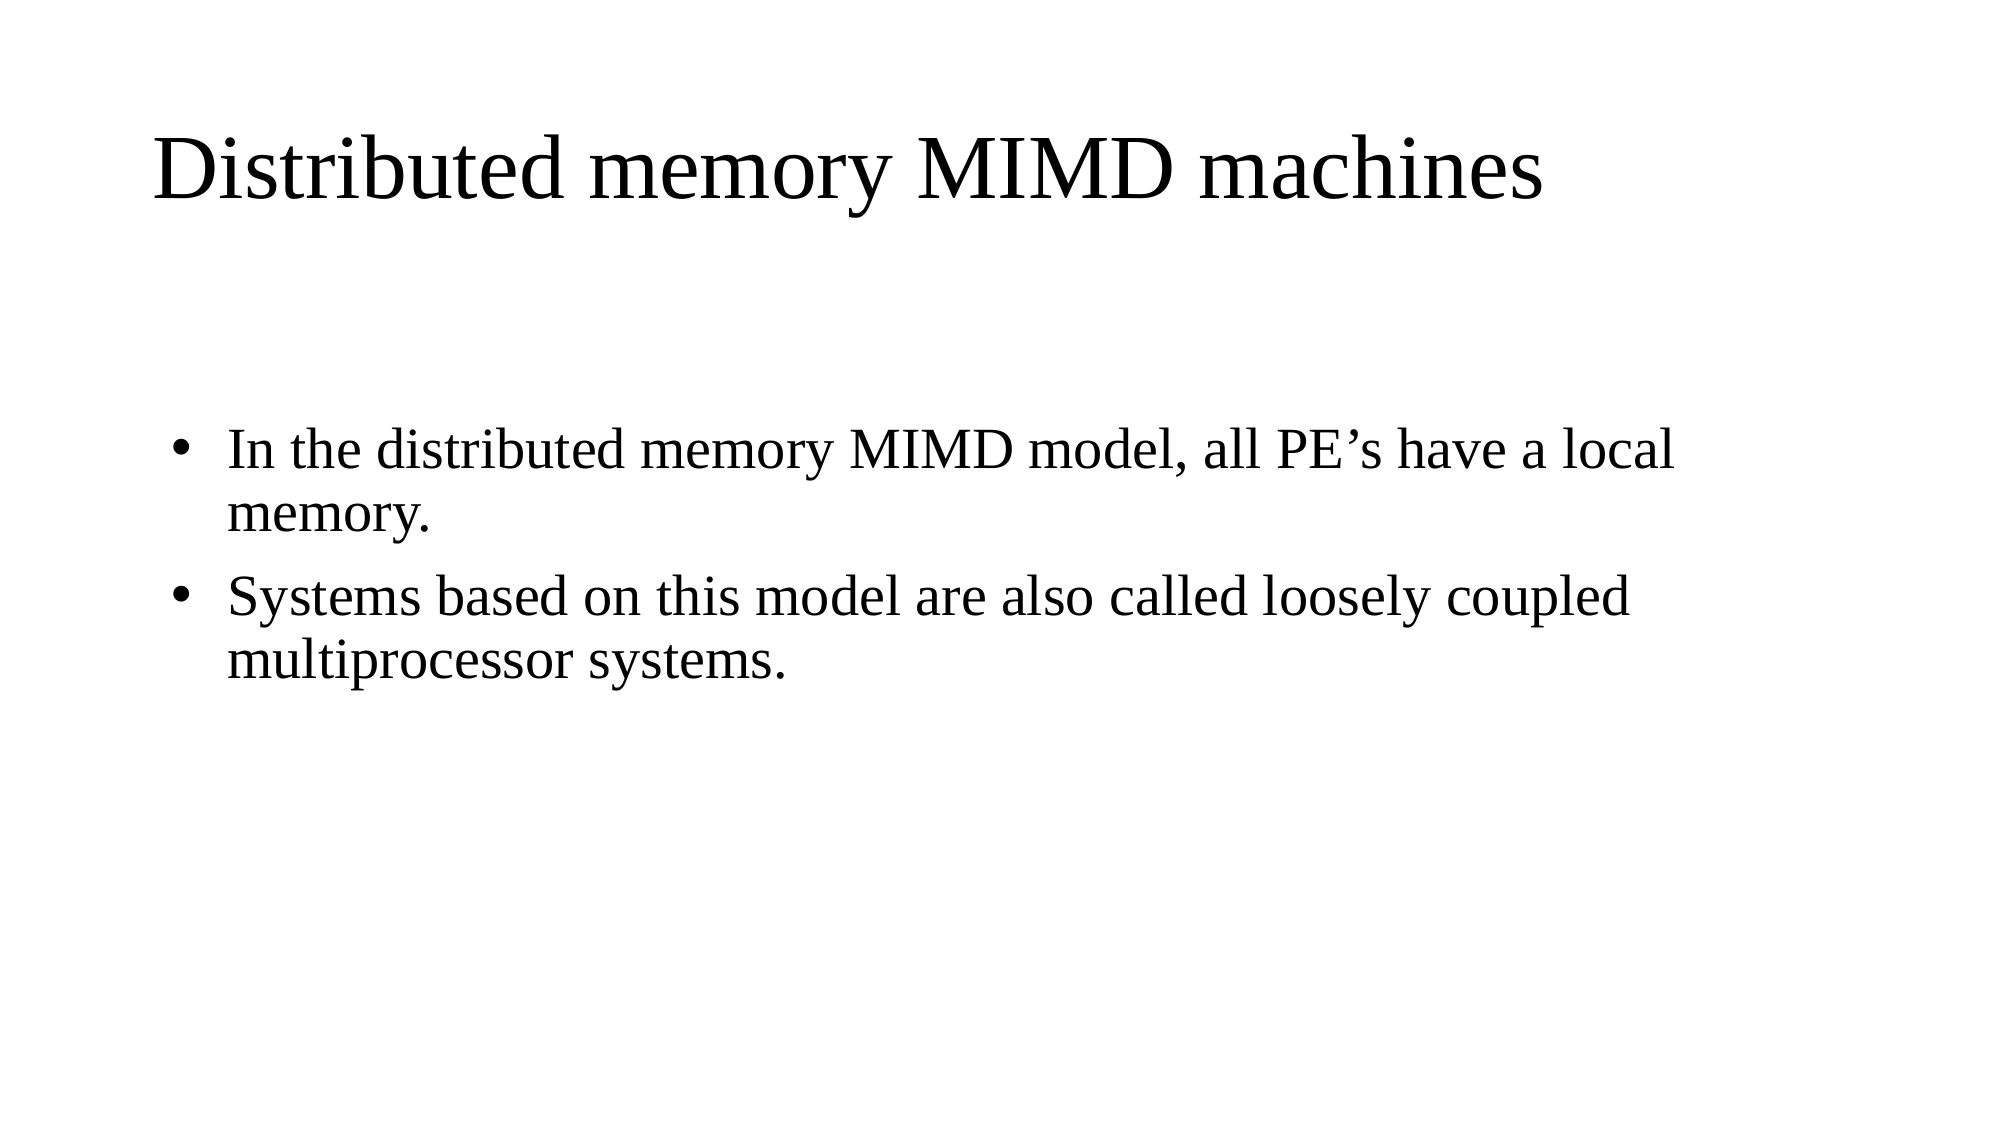

# Distributed memory MIMD machines
In the distributed memory MIMD model, all PE’s have a local memory.
Systems based on this model are also called loosely coupled multiprocessor systems.